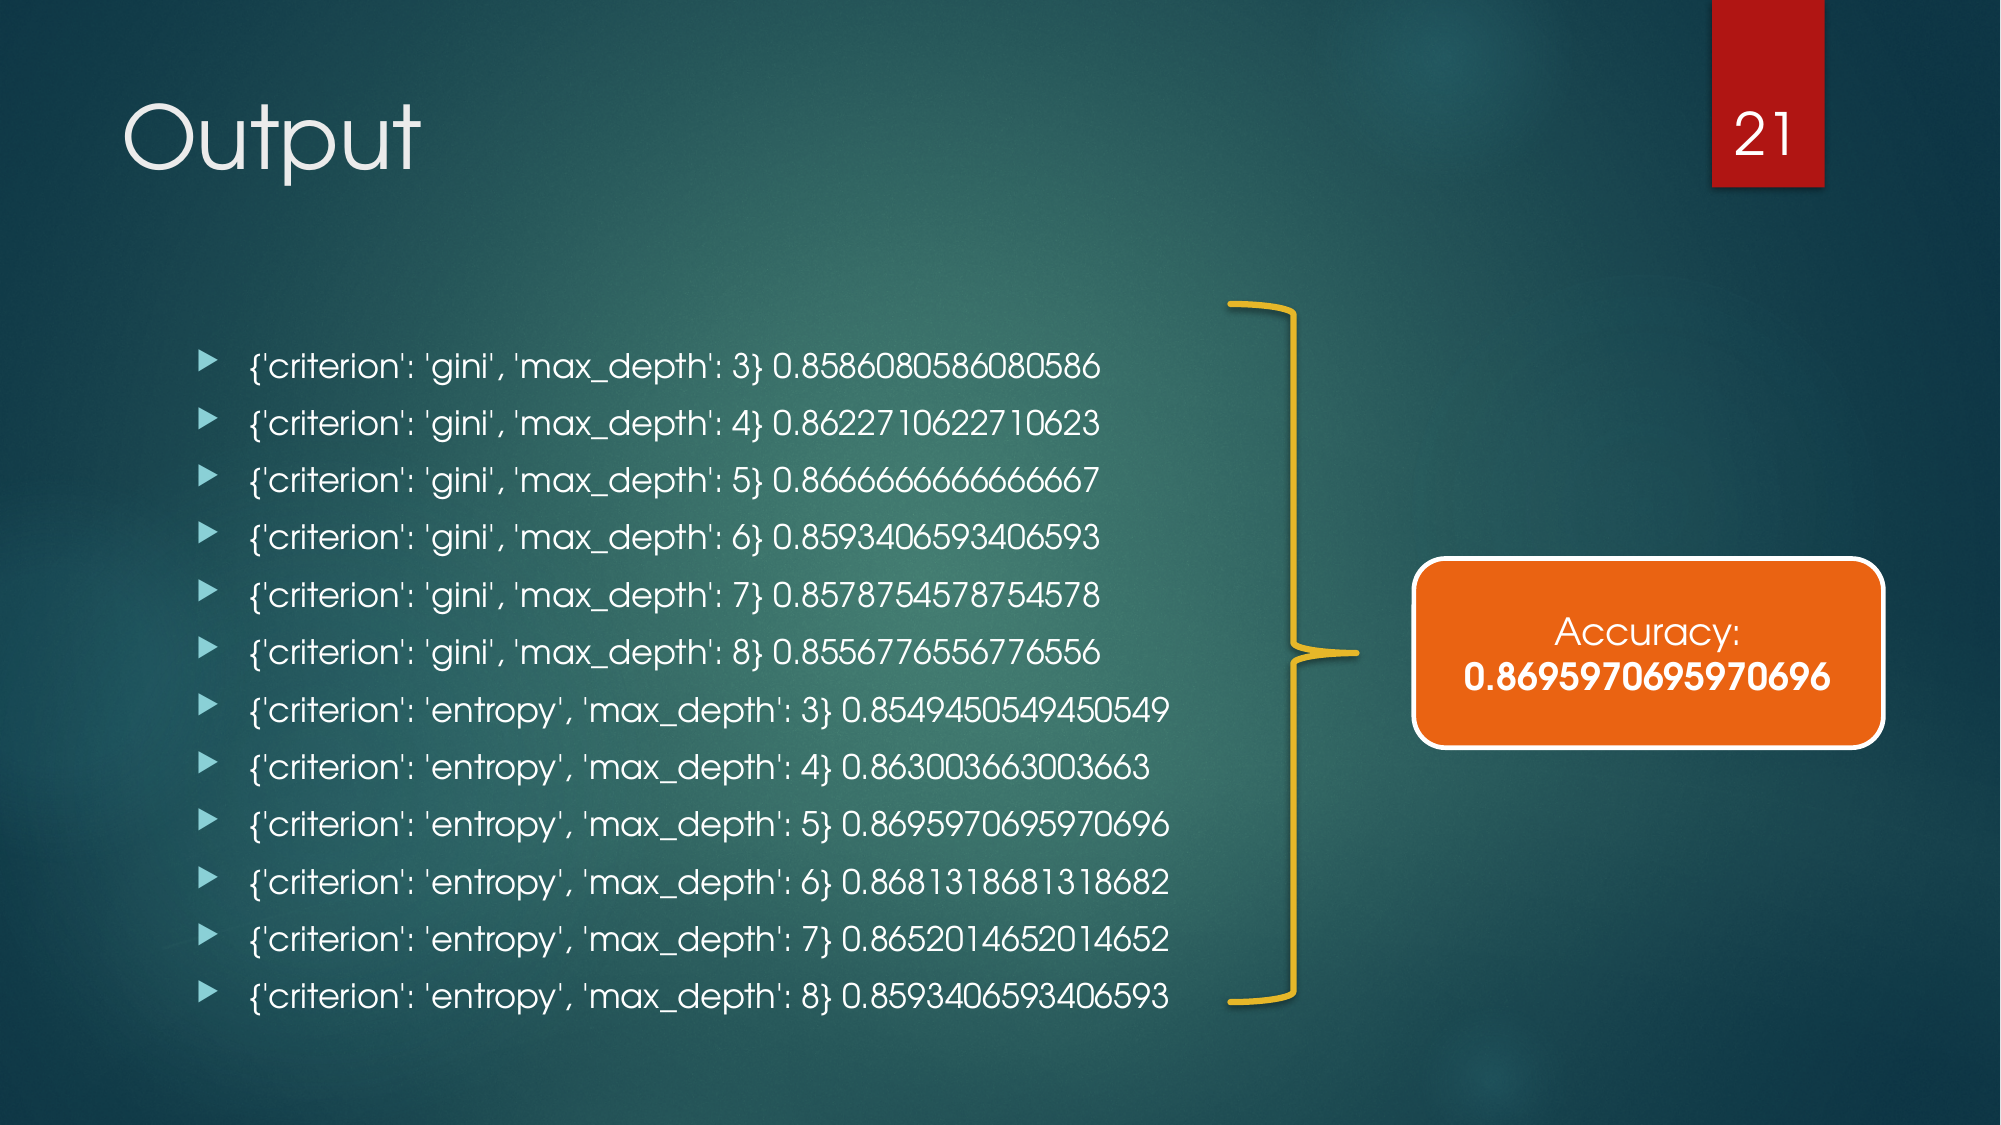

21
# Output

{'criterion': 'gini', 'max_depth': 3} 0.8586080586080586
{'criterion': 'gini', 'max_depth': 4} 0.8622710622710623
{'criterion': 'gini', 'max_depth': 5} 0.8666666666666667
{'criterion': 'gini', 'max_depth': 6} 0.8593406593406593
{'criterion': 'gini', 'max_depth': 7} 0.8578754578754578
{'criterion': 'gini', 'max_depth': 8} 0.8556776556776556
{'criterion': 'entropy', 'max_depth': 3} 0.8549450549450549
{'criterion': 'entropy', 'max_depth': 4} 0.863003663003663
{'criterion': 'entropy', 'max_depth': 5} 0.8695970695970696
{'criterion': 'entropy', 'max_depth': 6} 0.8681318681318682
{'criterion': 'entropy', 'max_depth': 7} 0.8652014652014652
{'criterion': 'entropy', 'max_depth': 8} 0.8593406593406593
Accuracy: 0.8695970695970696